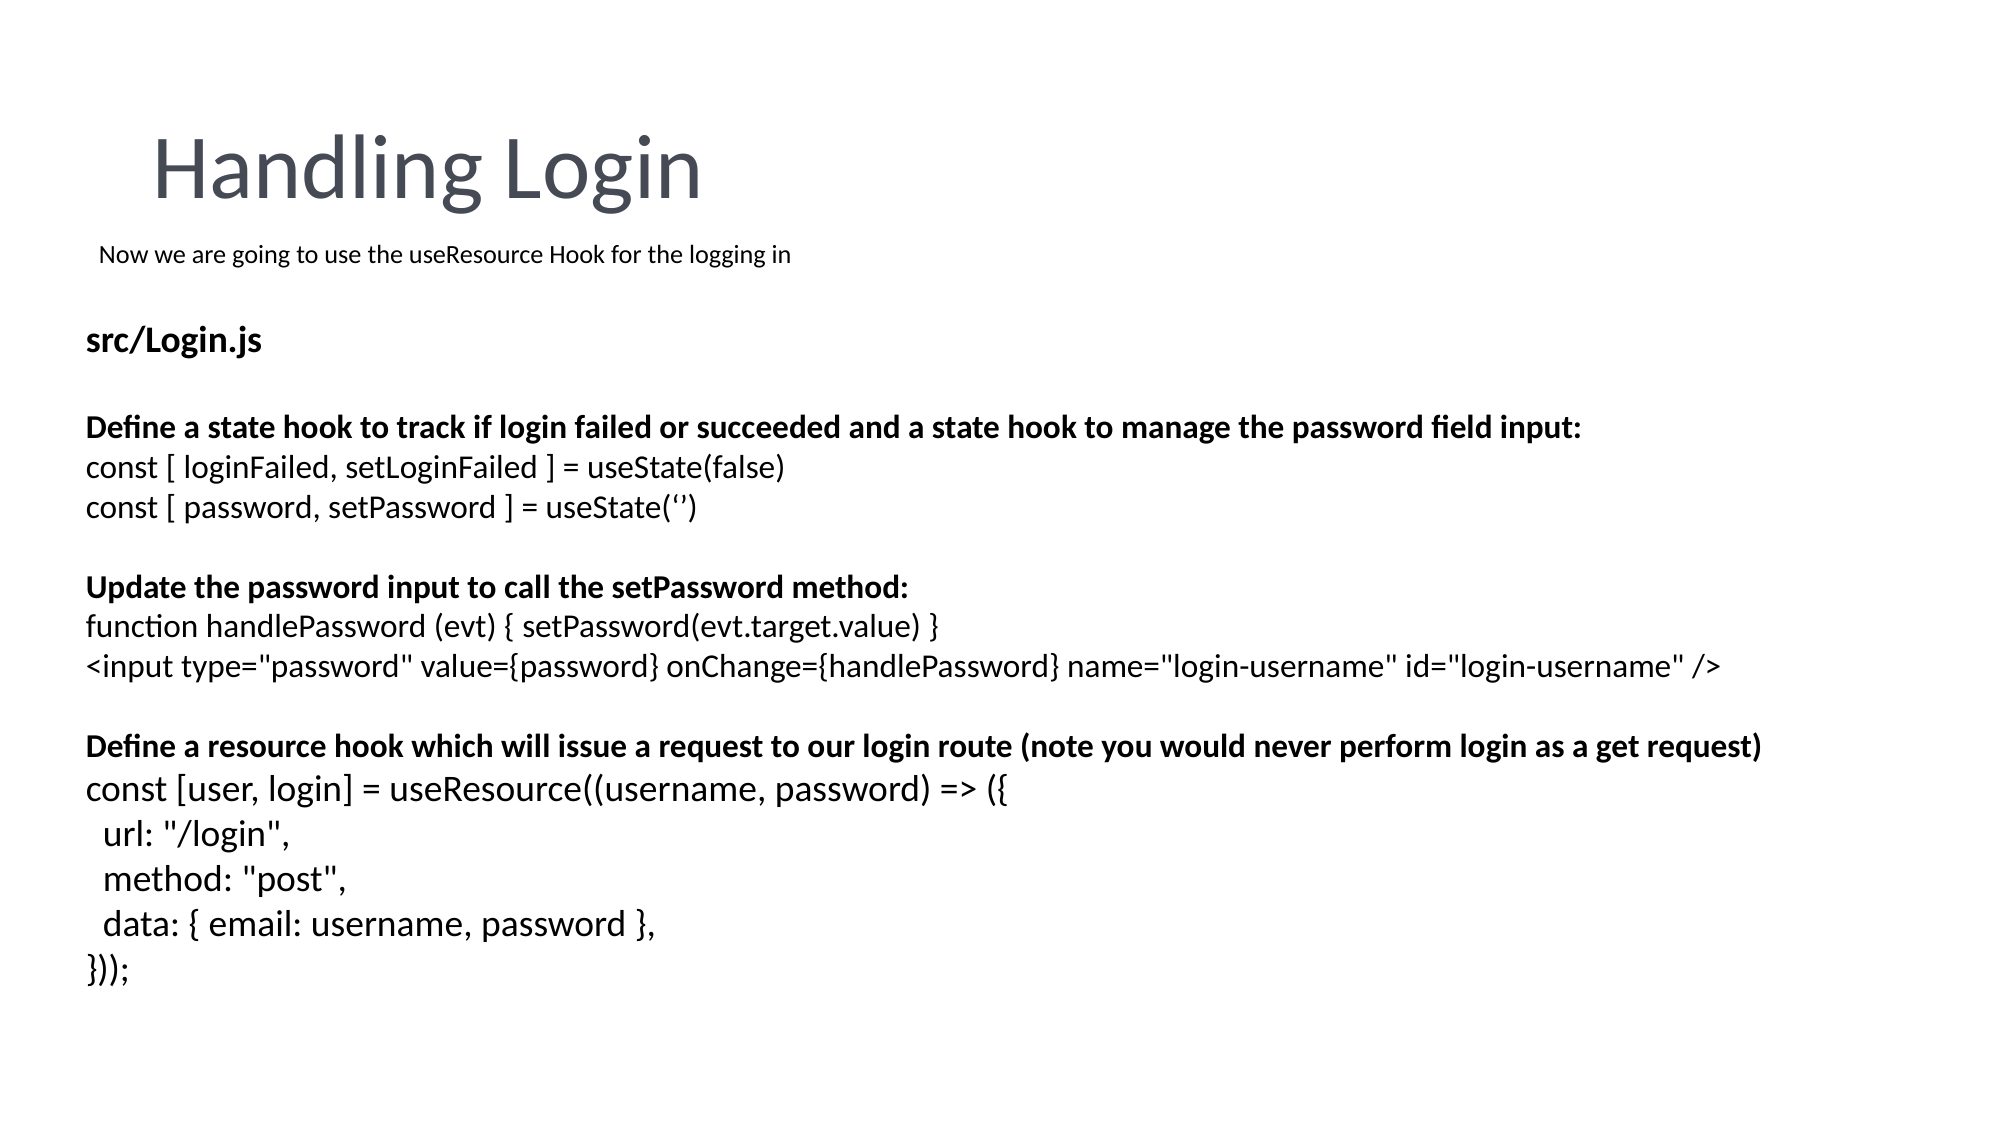

# Handling Login
Now we are going to use the useResource Hook for the logging in

src/Login.js

Define a state hook to track if login failed or succeeded and a state hook to manage the password field input:
const [ loginFailed, setLoginFailed ] = useState(false)
const [ password, setPassword ] = useState(‘’)

Update the password input to call the setPassword method:
function handlePassword (evt) { setPassword(evt.target.value) }
<input type="password" value={password} onChange={handlePassword} name="login-username" id="login-username" />

Define a resource hook which will issue a request to our login route (note you would never perform login as a get request)
const [user, login] = useResource((username, password) => ({
  url: "/login",
  method: "post",
  data: { email: username, password },
}));